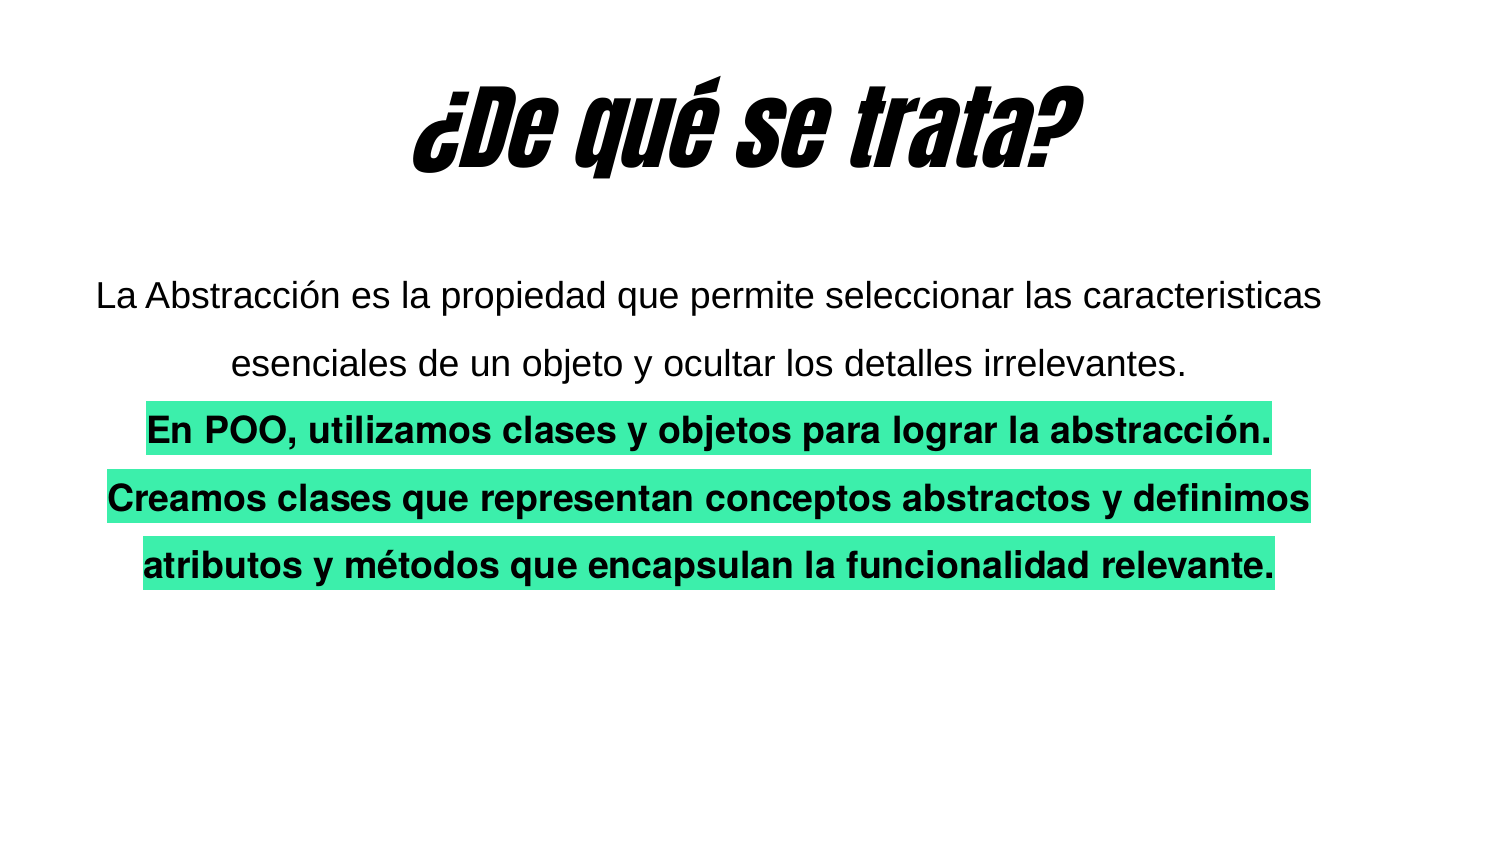

¿De qué se trata?
La Abstracción es la propiedad que permite seleccionar las caracteristicas esenciales de un objeto y ocultar los detalles irrelevantes.
En POO, utilizamos clases y objetos para lograr la abstracción. Creamos clases que representan conceptos abstractos y definimos atributos y métodos que encapsulan la funcionalidad relevante.